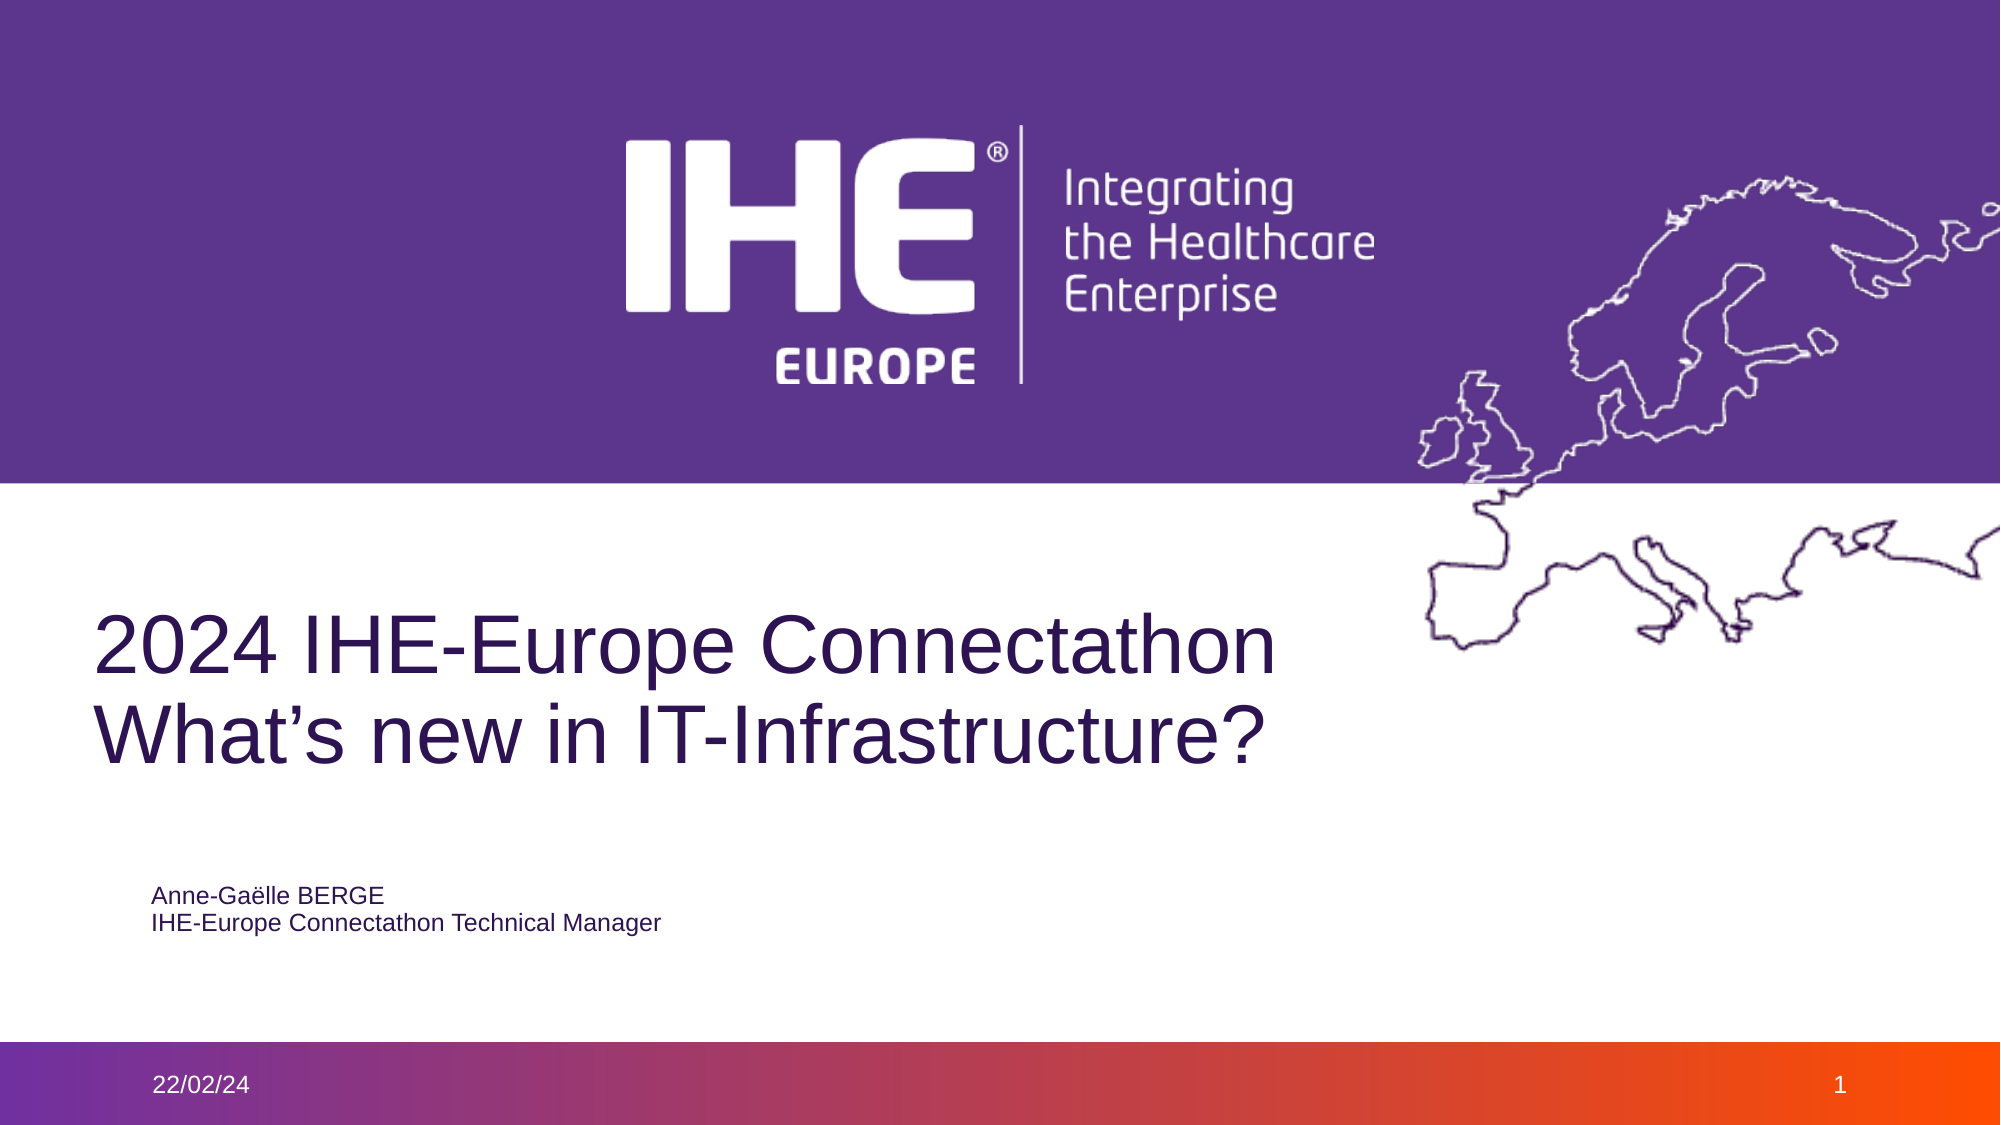

# 2024 IHE-Europe Connectathon What’s new in IT-Infrastructure?
Anne-Gaëlle BERGE
IHE-Europe Connectathon Technical Manager